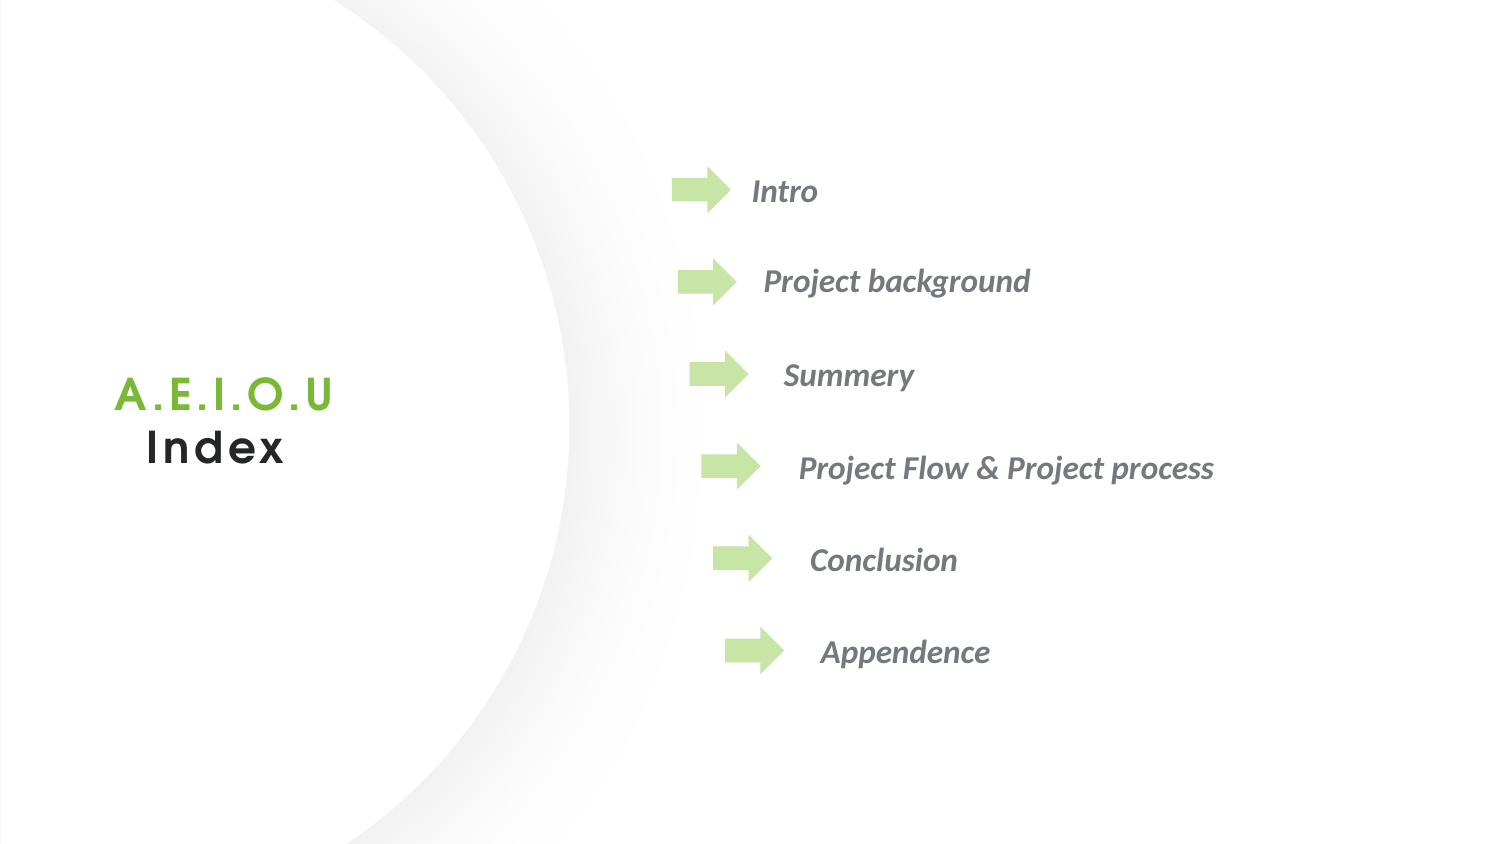

Intro

Project background

Summery

 A.E.I.O.U
Index
Project Flow & Project process

Conclusion

Appendence